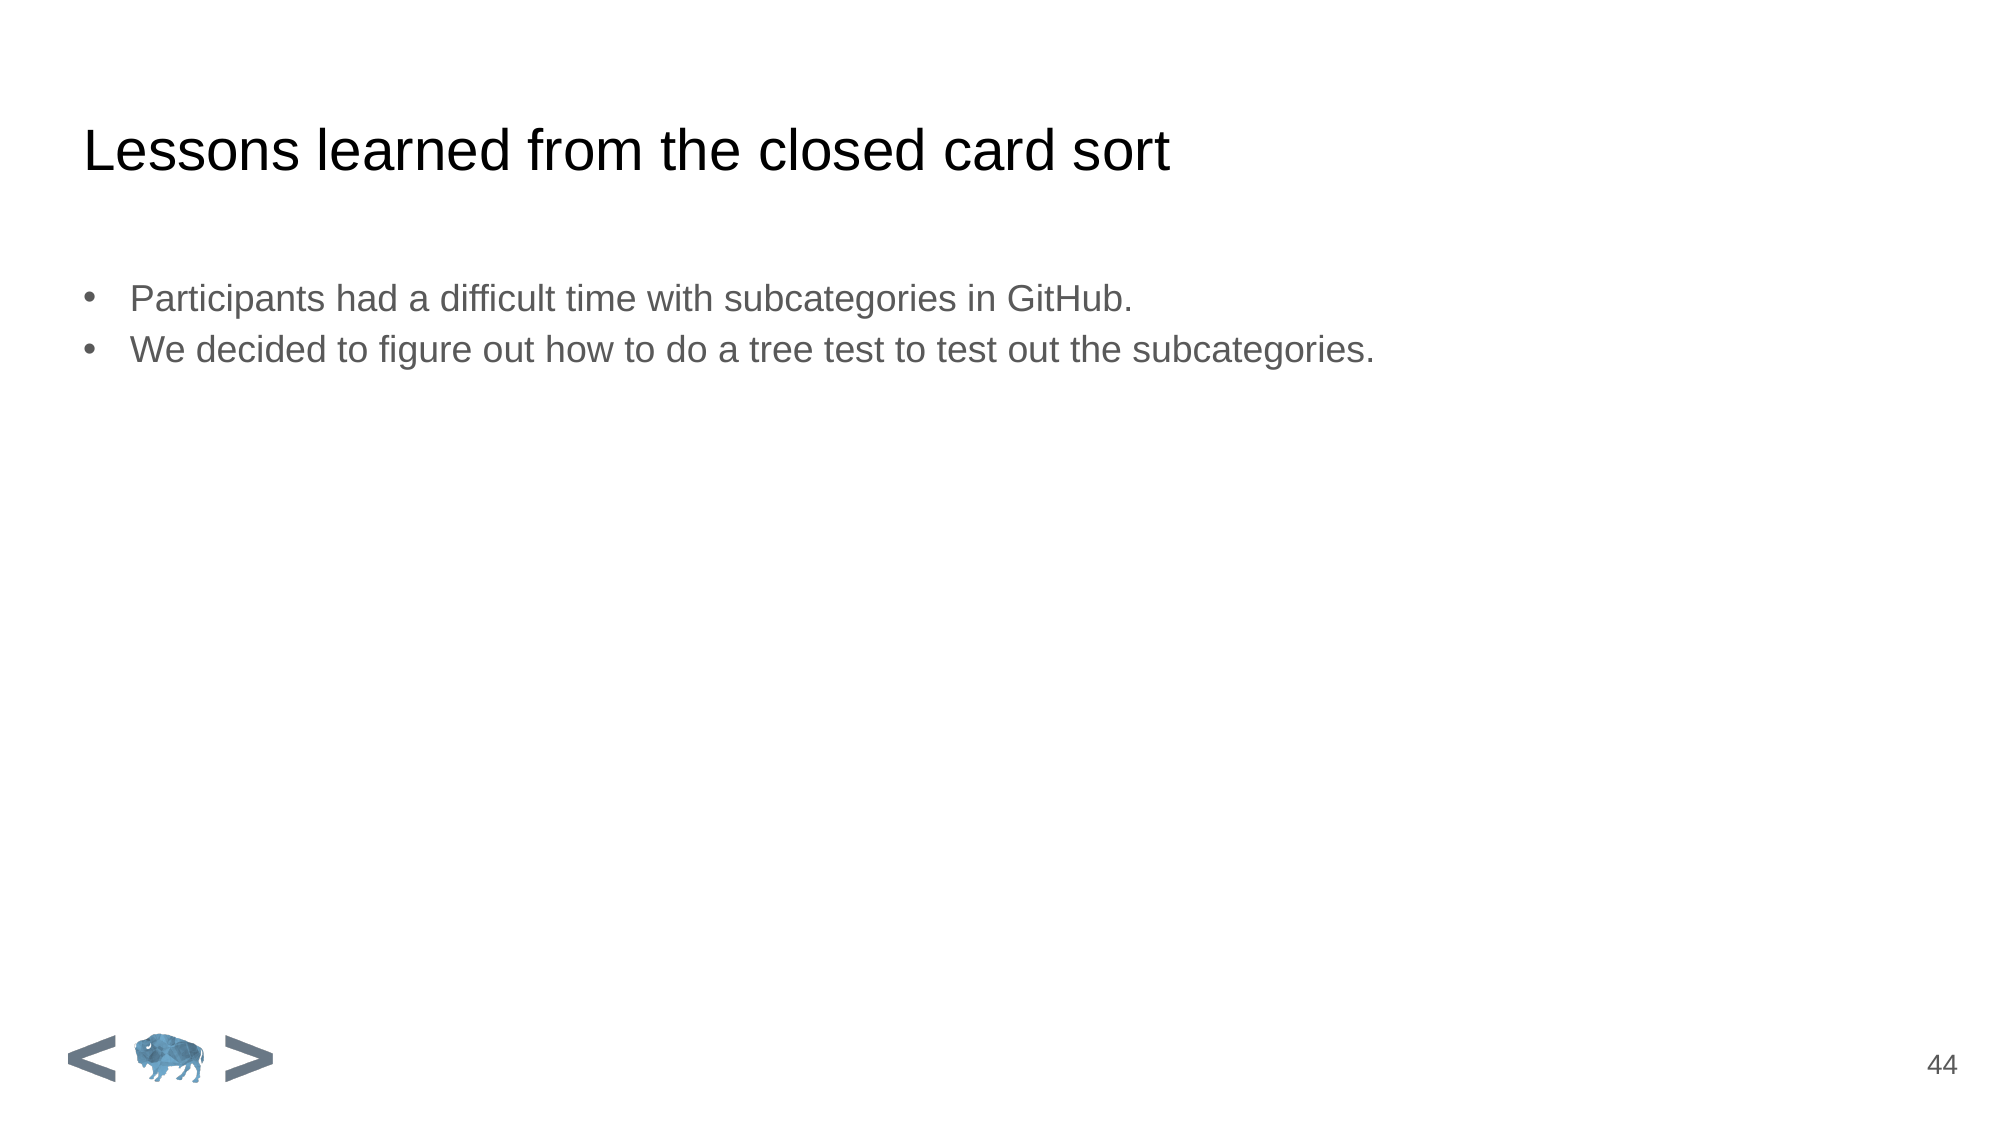

# Lessons learned from the closed card sort
Participants had a difficult time with subcategories in GitHub.
We decided to figure out how to do a tree test to test out the subcategories.

44